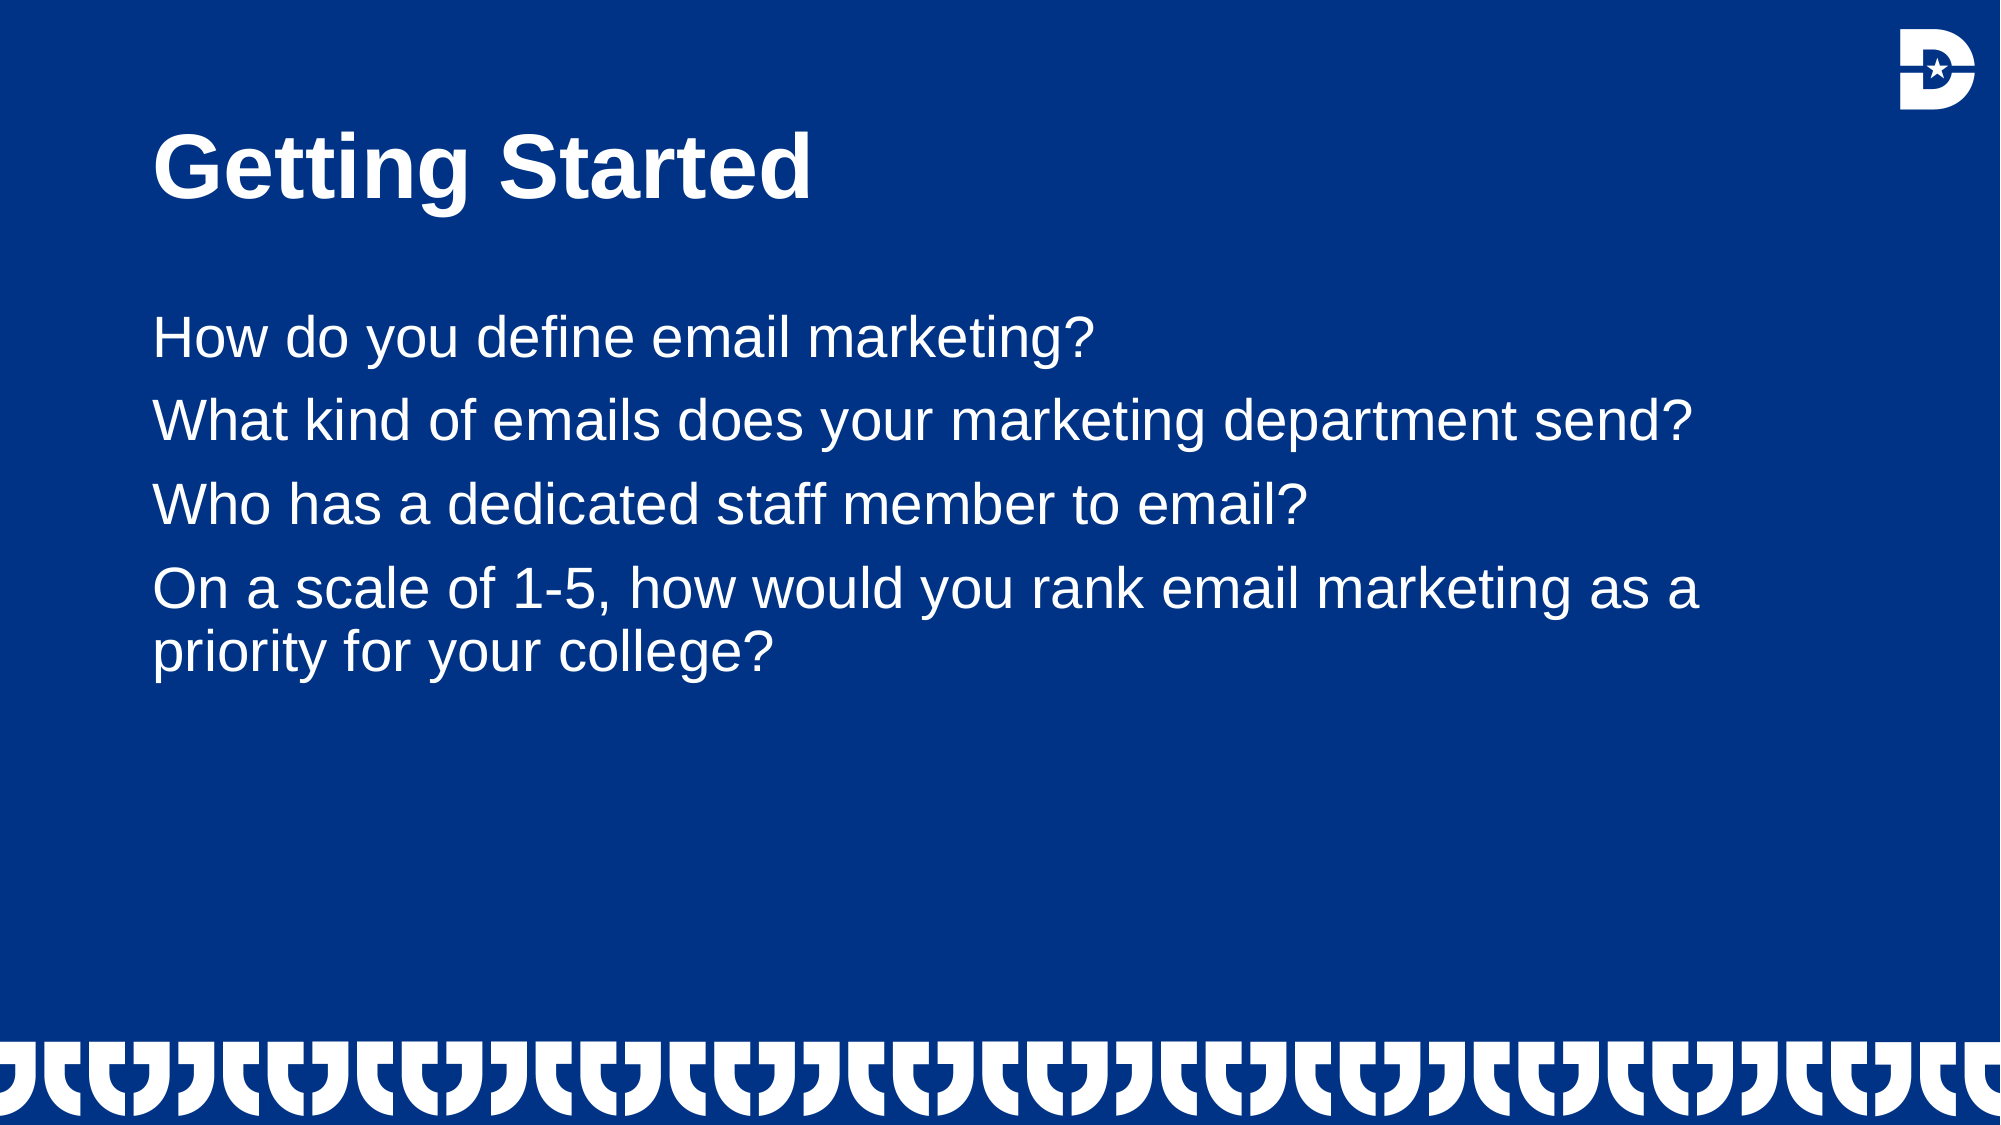

# Getting Started
How do you define email marketing?
What kind of emails does your marketing department send?
Who has a dedicated staff member to email?
On a scale of 1-5, how would you rank email marketing as a priority for your college?